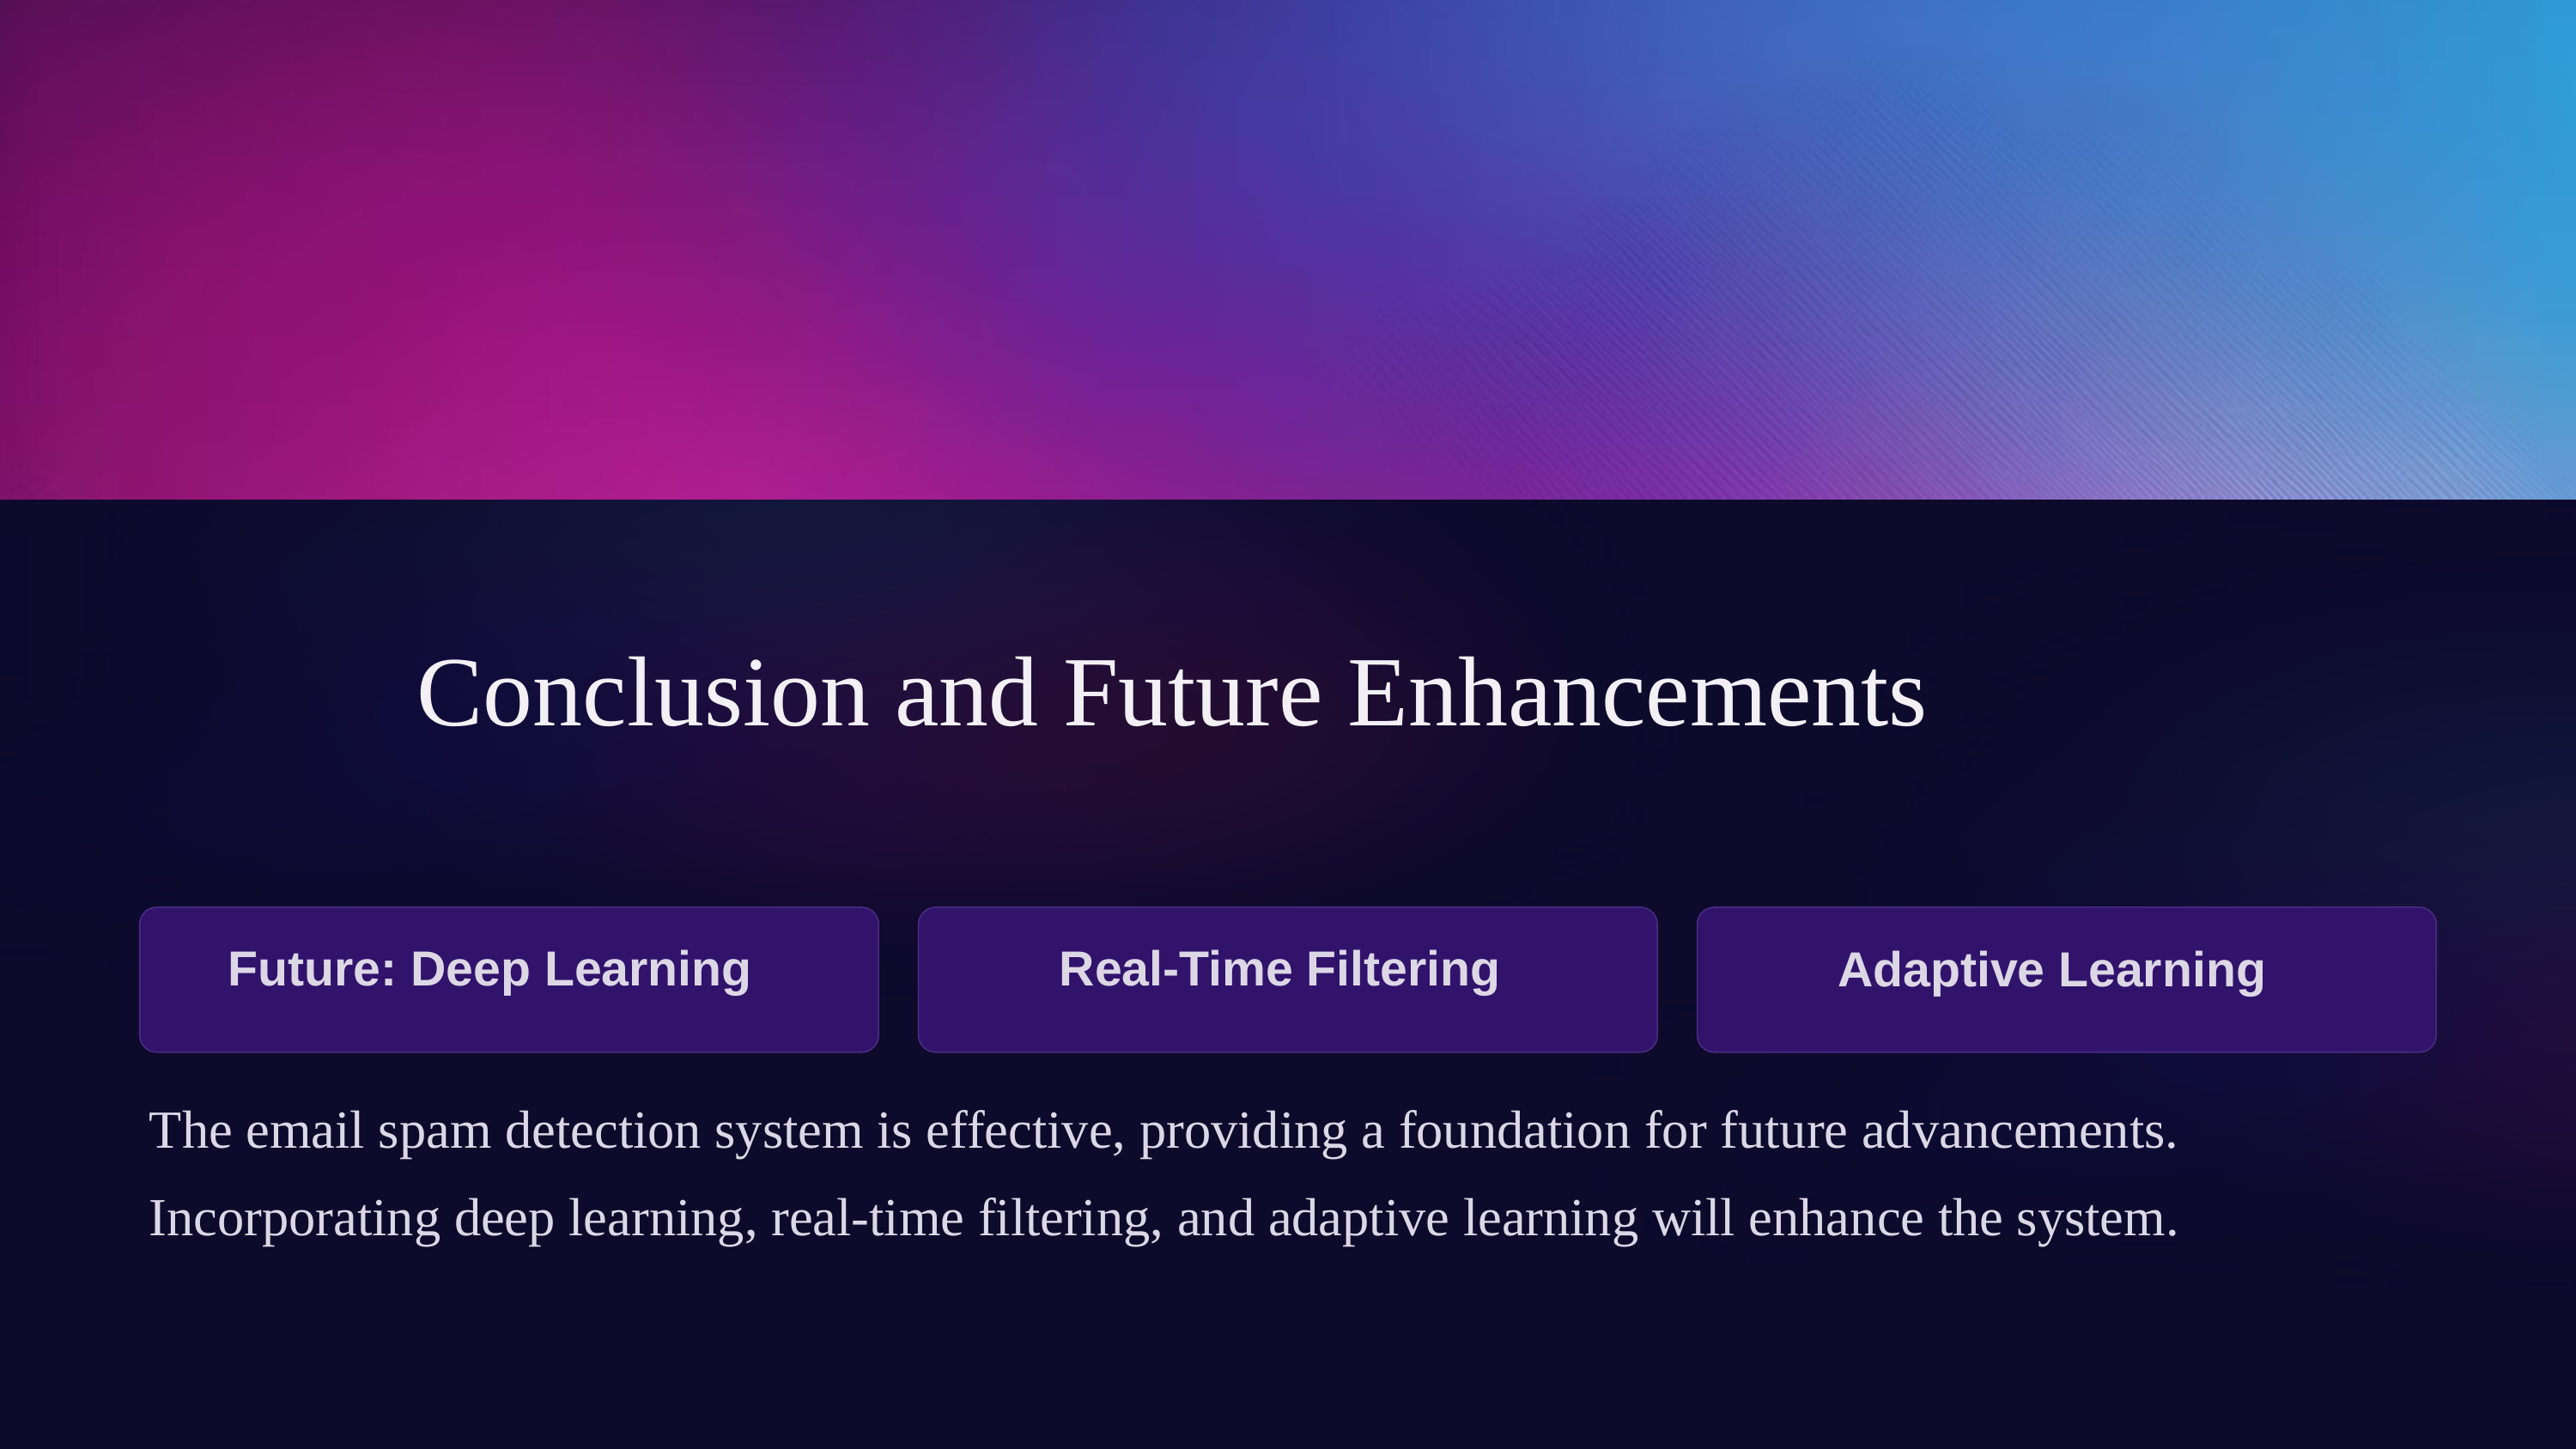

Conclusion and Future Enhancements

Future: Deep Learning

Real-Time Filtering

Adaptive Learning

The email spam detection system is effective, providing a foundation for future advancements. Incorporating deep learning, real-time filtering, and adaptive learning will enhance the system.